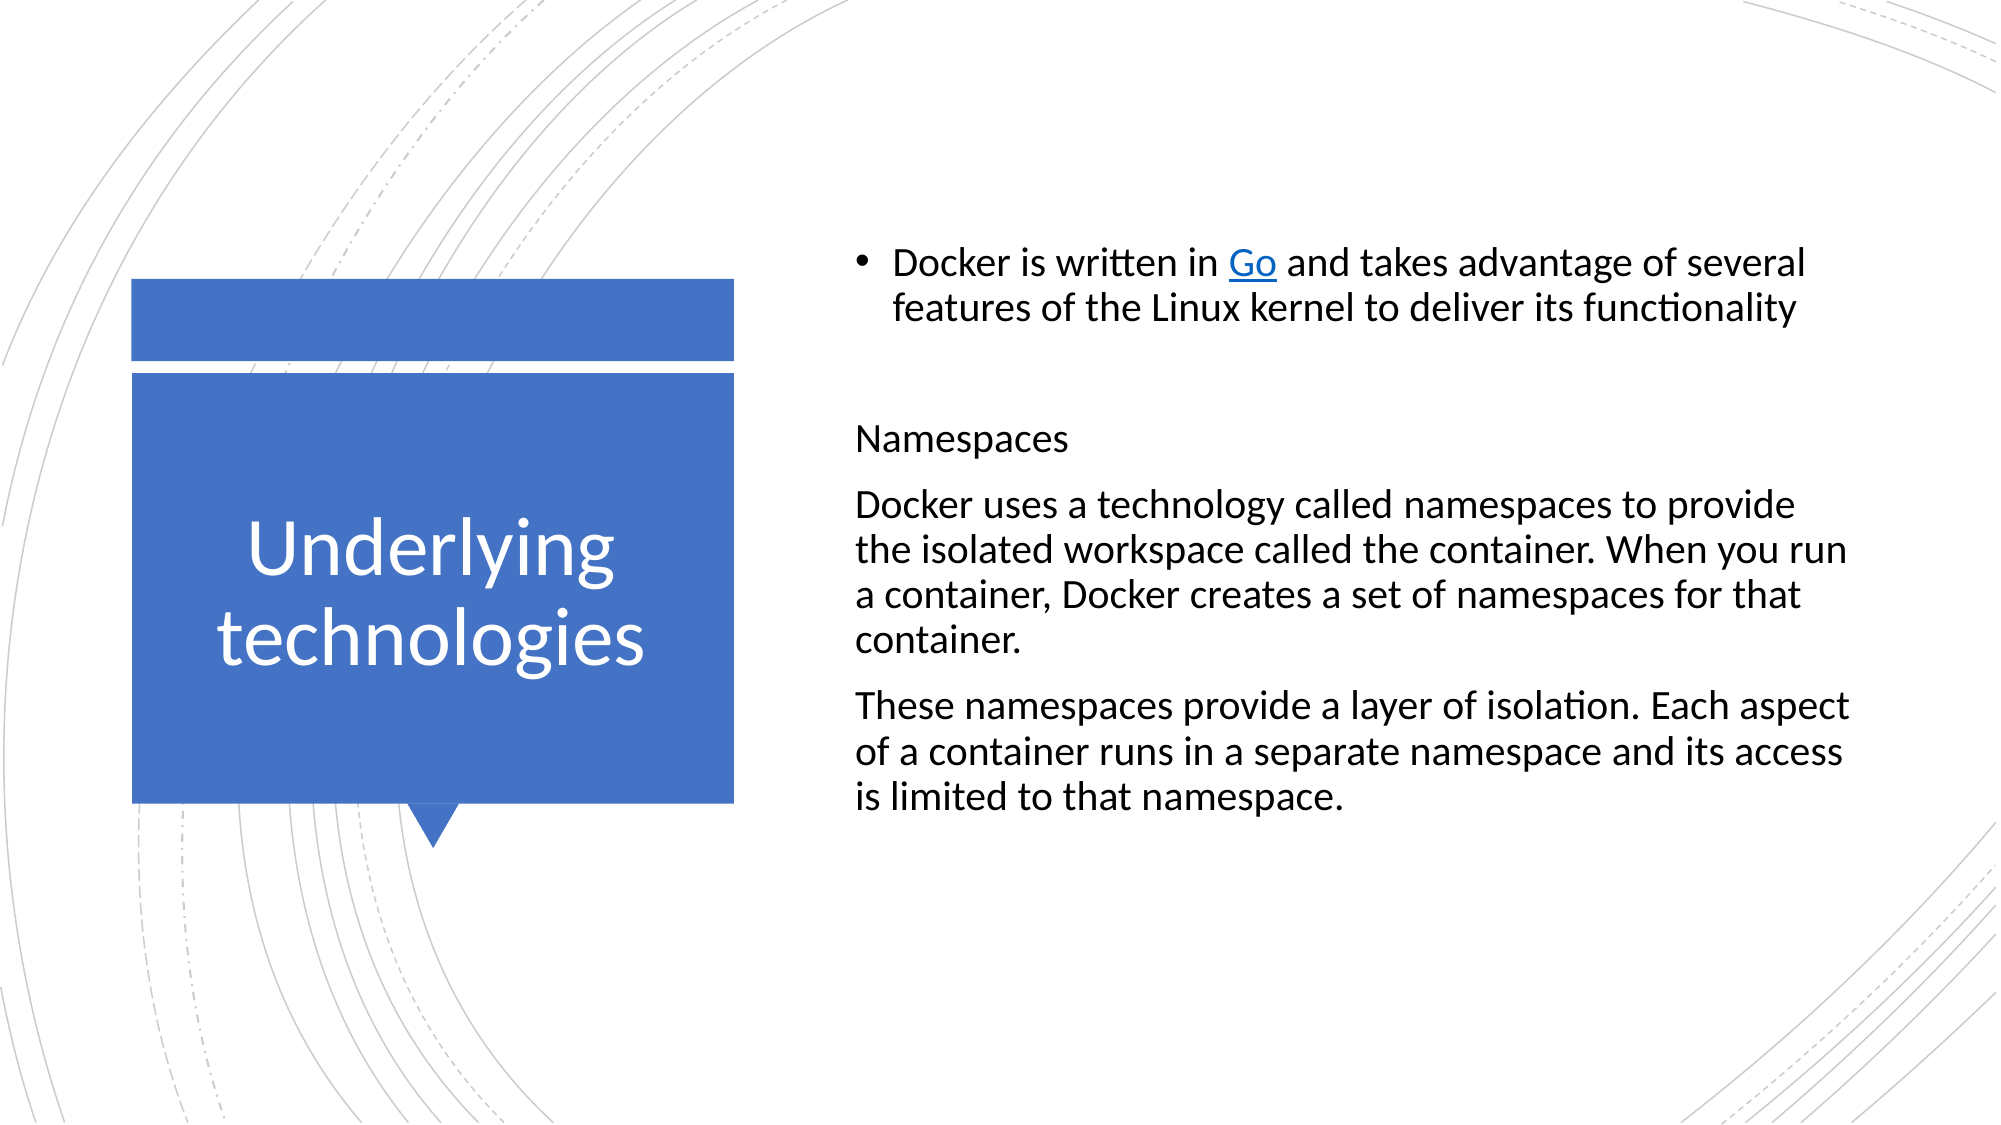

Docker is written in Go and takes advantage of several features of the Linux kernel to deliver its functionality

Namespaces
Docker uses a technology called namespaces to provide the isolated workspace called the container. When you run a container, Docker creates a set of namespaces for that container.
These namespaces provide a layer of isolation. Each aspect of a container runs in a separate namespace and its access is limited to that namespace.

# Underlying technologies